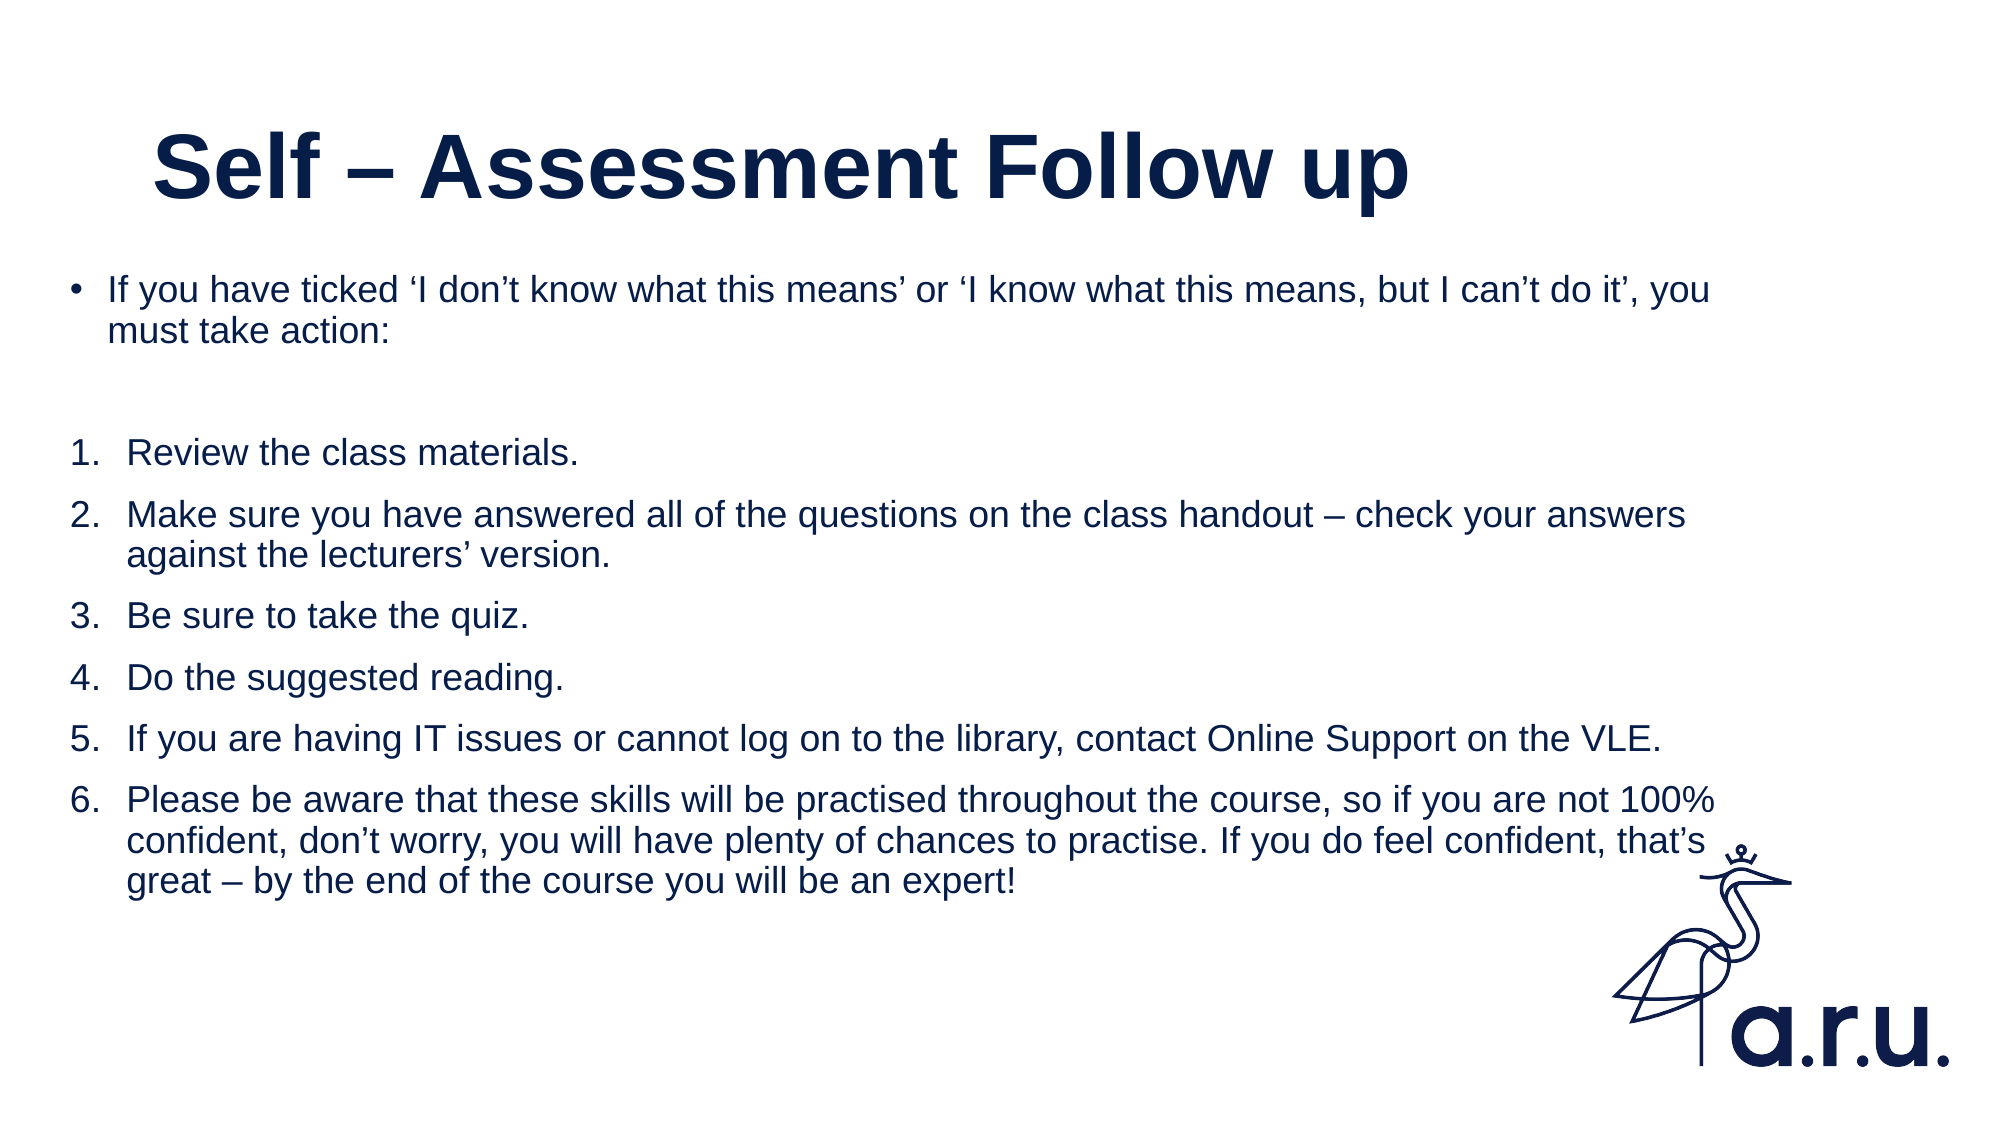

# Self – Assessment Follow up
If you have ticked ‘I don’t know what this means’ or ‘I know what this means, but I can’t do it’, you must take action:

Review the class materials.
Make sure you have answered all of the questions on the class handout – check your answers against the lecturers’ version.
Be sure to take the quiz.
Do the suggested reading.
If you are having IT issues or cannot log on to the library, contact Online Support on the VLE.
Please be aware that these skills will be practised throughout the course, so if you are not 100% confident, don’t worry, you will have plenty of chances to practise. If you do feel confident, that’s great – by the end of the course you will be an expert!